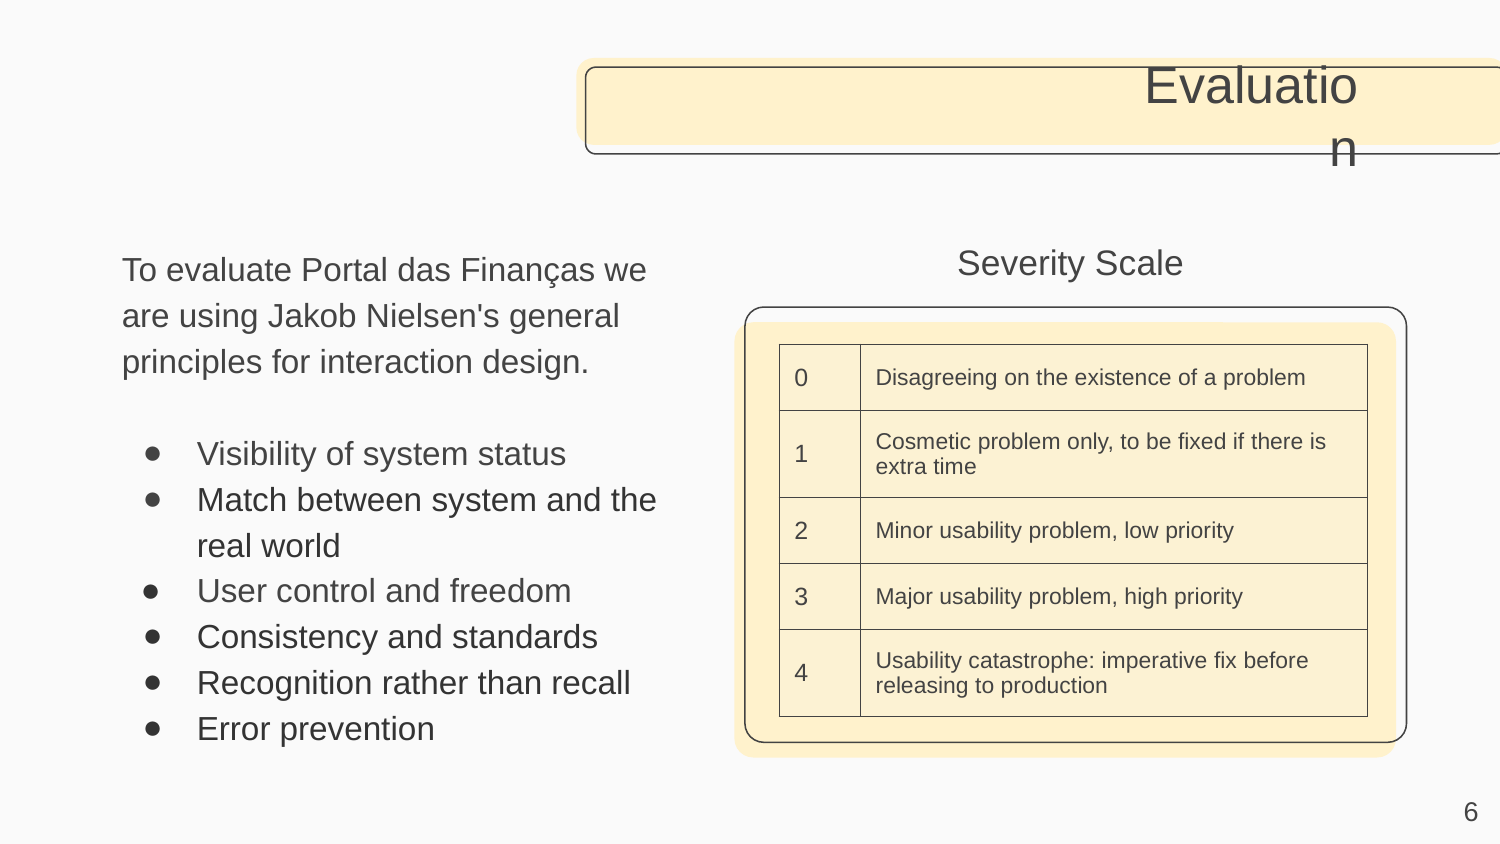

# Evaluation
To evaluate Portal das Finanças we are using Jakob Nielsen's general principles for interaction design.

Visibility of system status
Match between system and the real world
User control and freedom
Consistency and standards
Recognition rather than recall
Error prevention

Severity Scale

| 0 | Disagreeing on the existence of a problem |
| --- | --- |
| 1 | Cosmetic problem only, to be fixed if there is extra time |
| 2 | Minor usability problem, low priority |
| 3 | Major usability problem, high priority |
| 4 | Usability catastrophe: imperative fix before releasing to production |
6